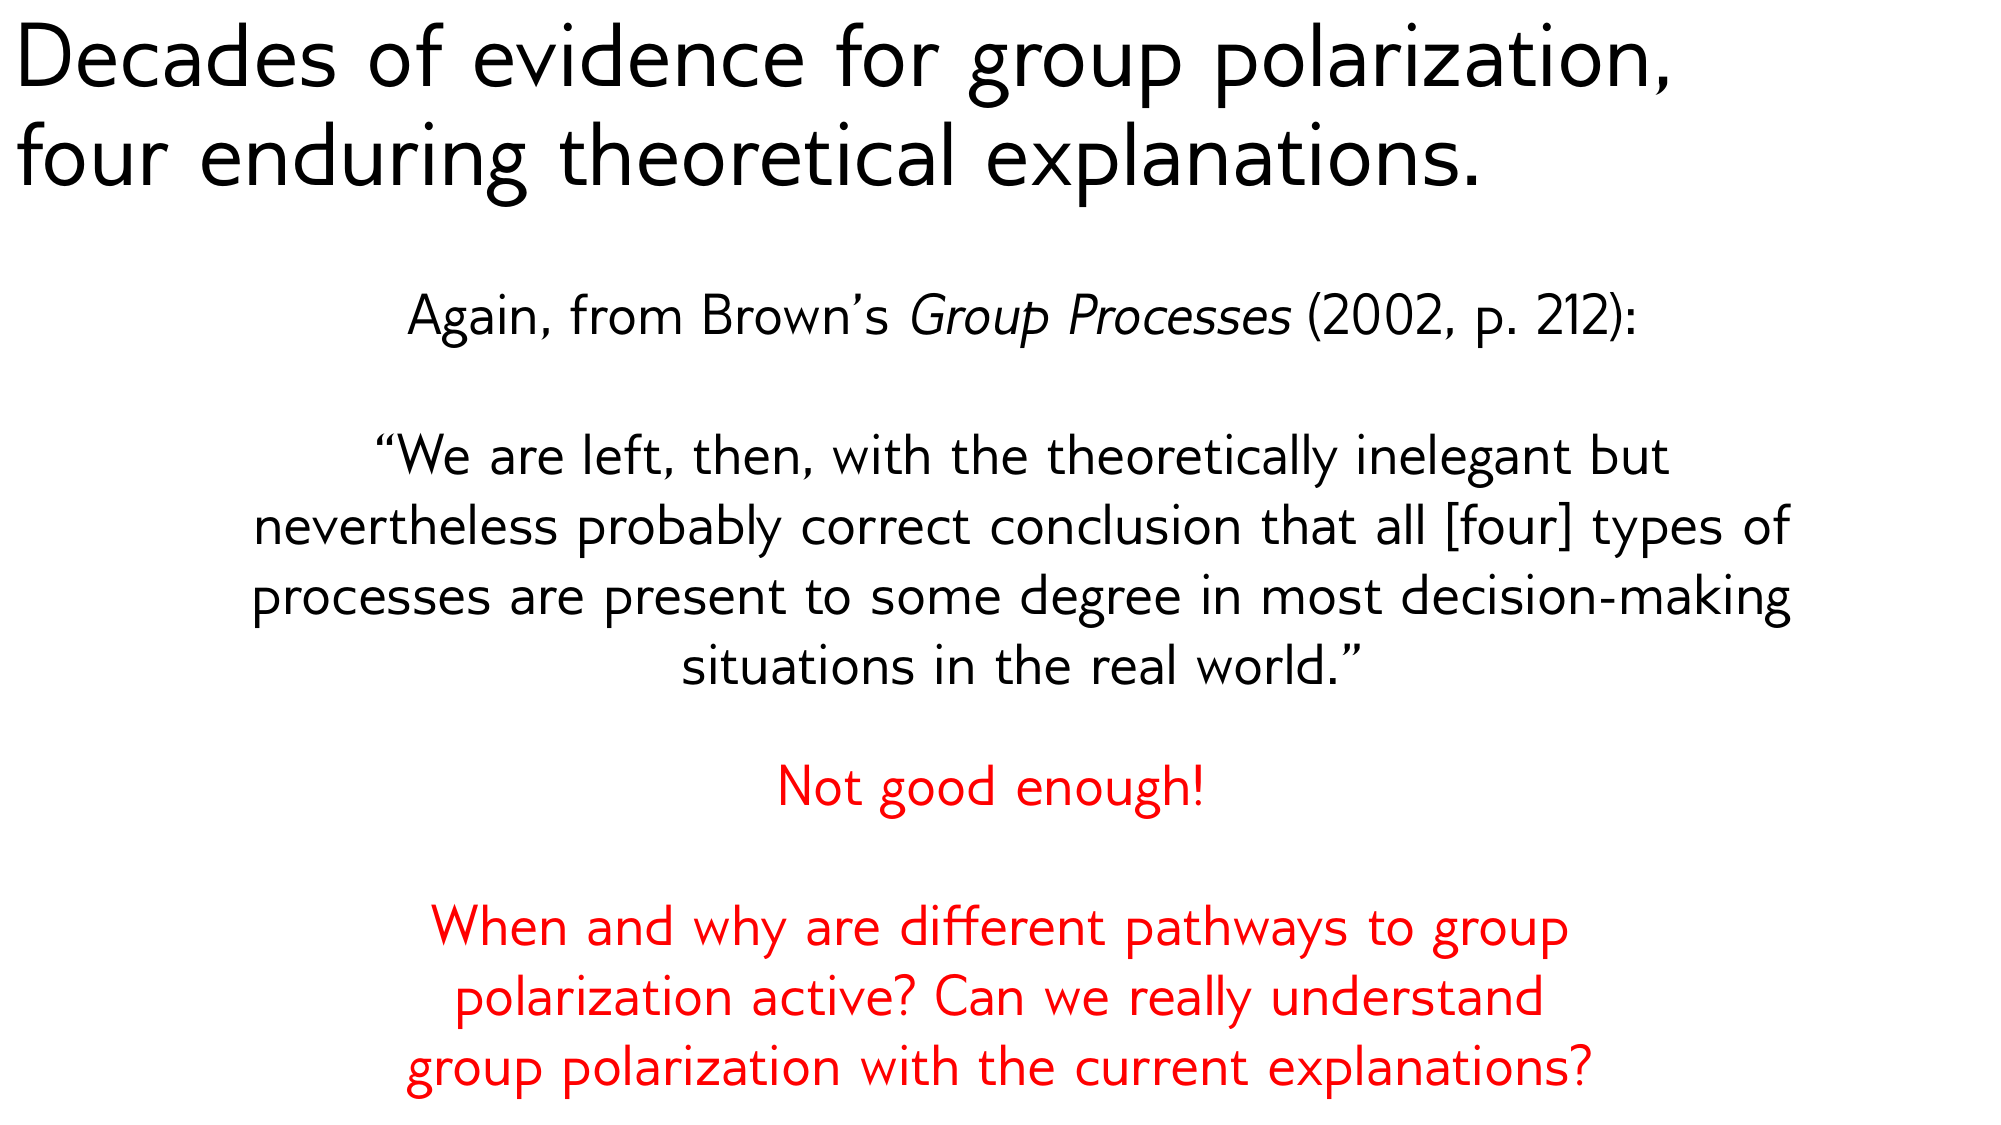

# Decades of evidence for group polarization, four enduring theoretical explanations.
Again, from Brown’s Group Processes (2002, p. 212):

“We are left, then, with the theoretically inelegant but nevertheless probably correct conclusion that all [four] types of processes are present to some degree in most decision-making situations in the real world.”
Not good enough!

When and why are different pathways to group polarization active? Can we really understand group polarization with the current explanations?